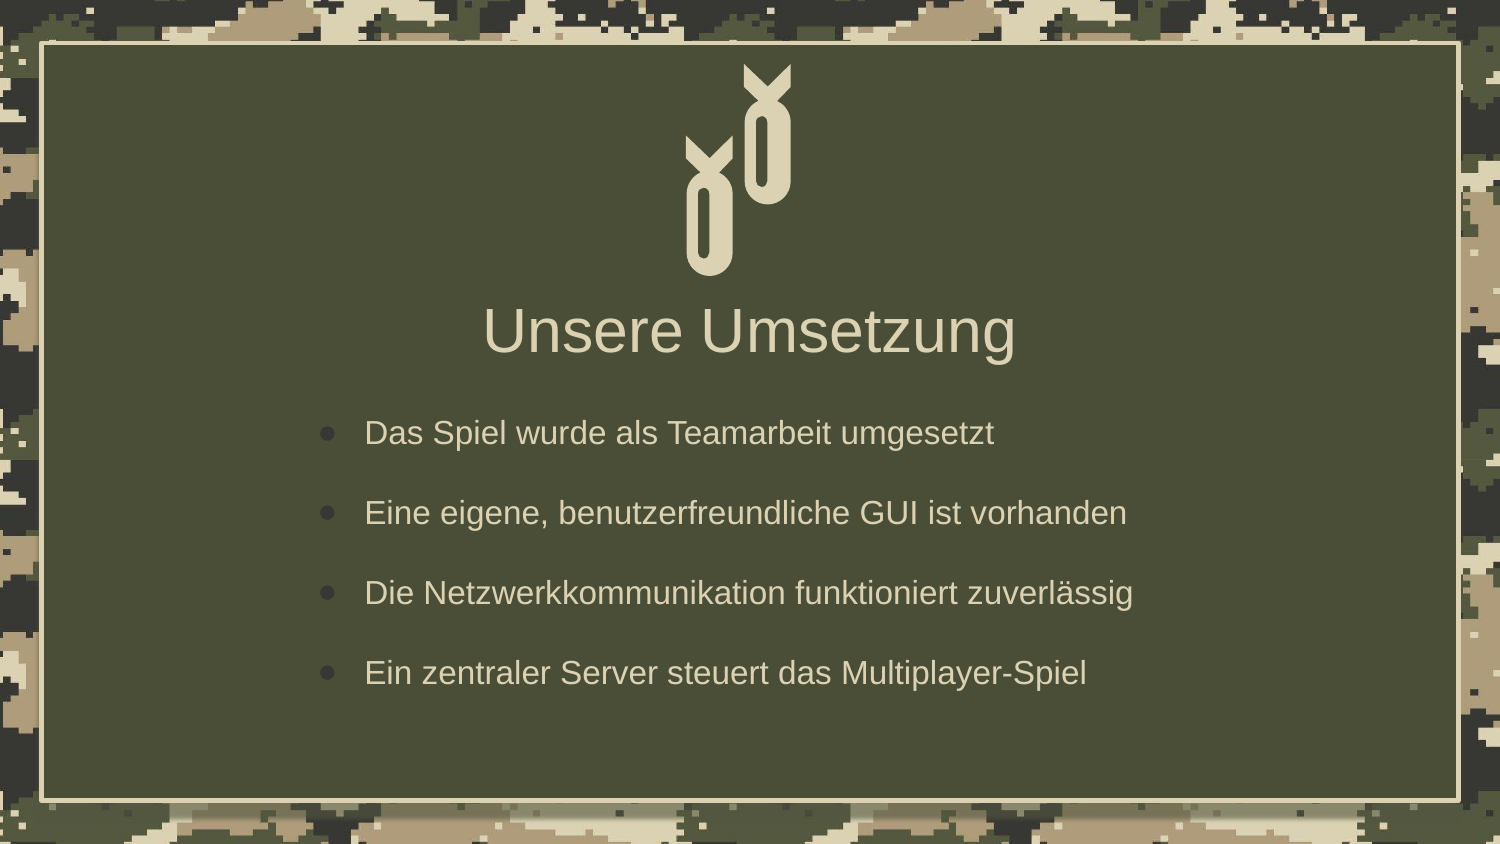

# Unsere Umsetzung

Das Spiel wurde als Teamarbeit umgesetzt
Eine eigene, benutzerfreundliche GUI ist vorhanden
Die Netzwerkkommunikation funktioniert zuverlässig
Ein zentraler Server steuert das Multiplayer-Spiel